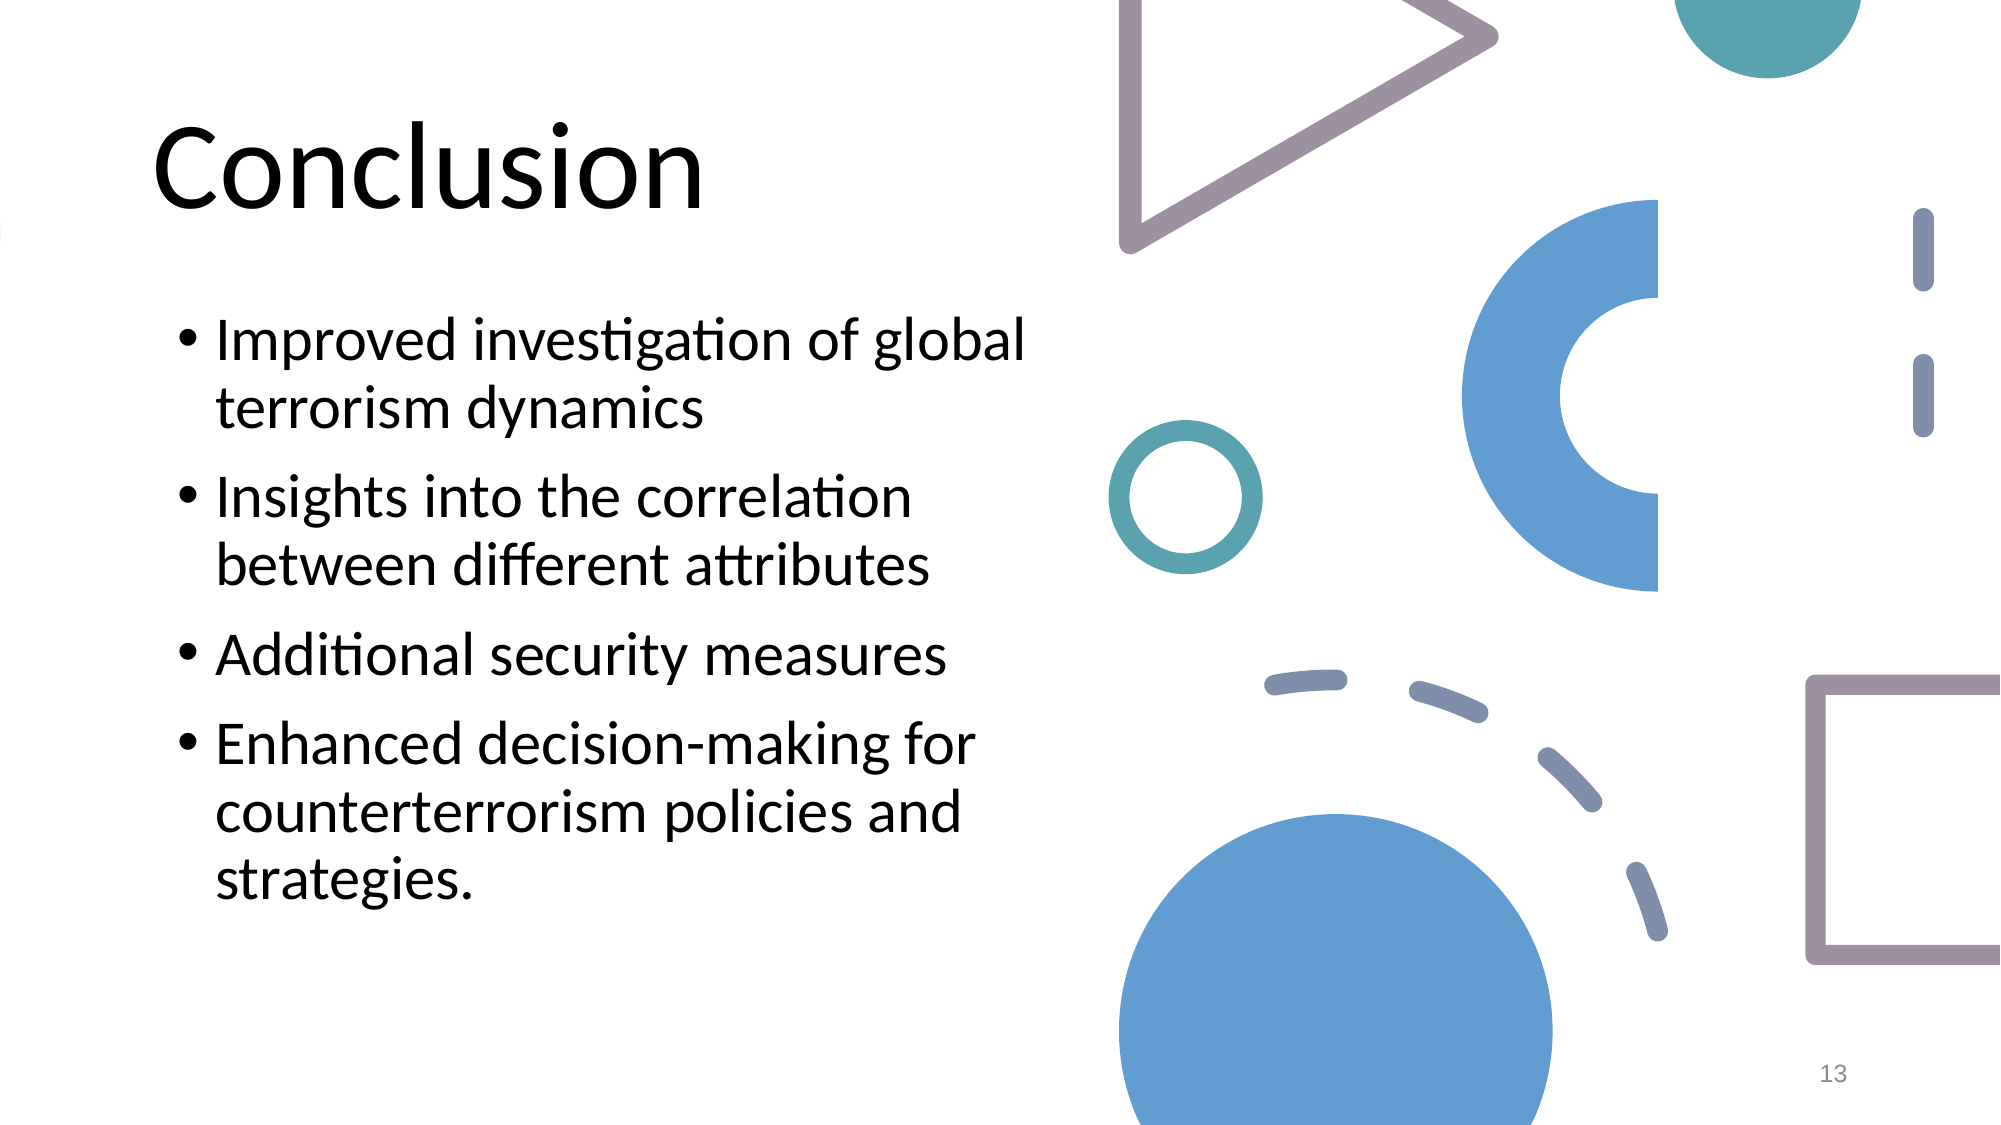

# Conclusion

Improved investigation of global terrorism dynamics
Insights into the correlation between different attributes
Additional security measures
Enhanced decision-making for counterterrorism policies and strategies.

13